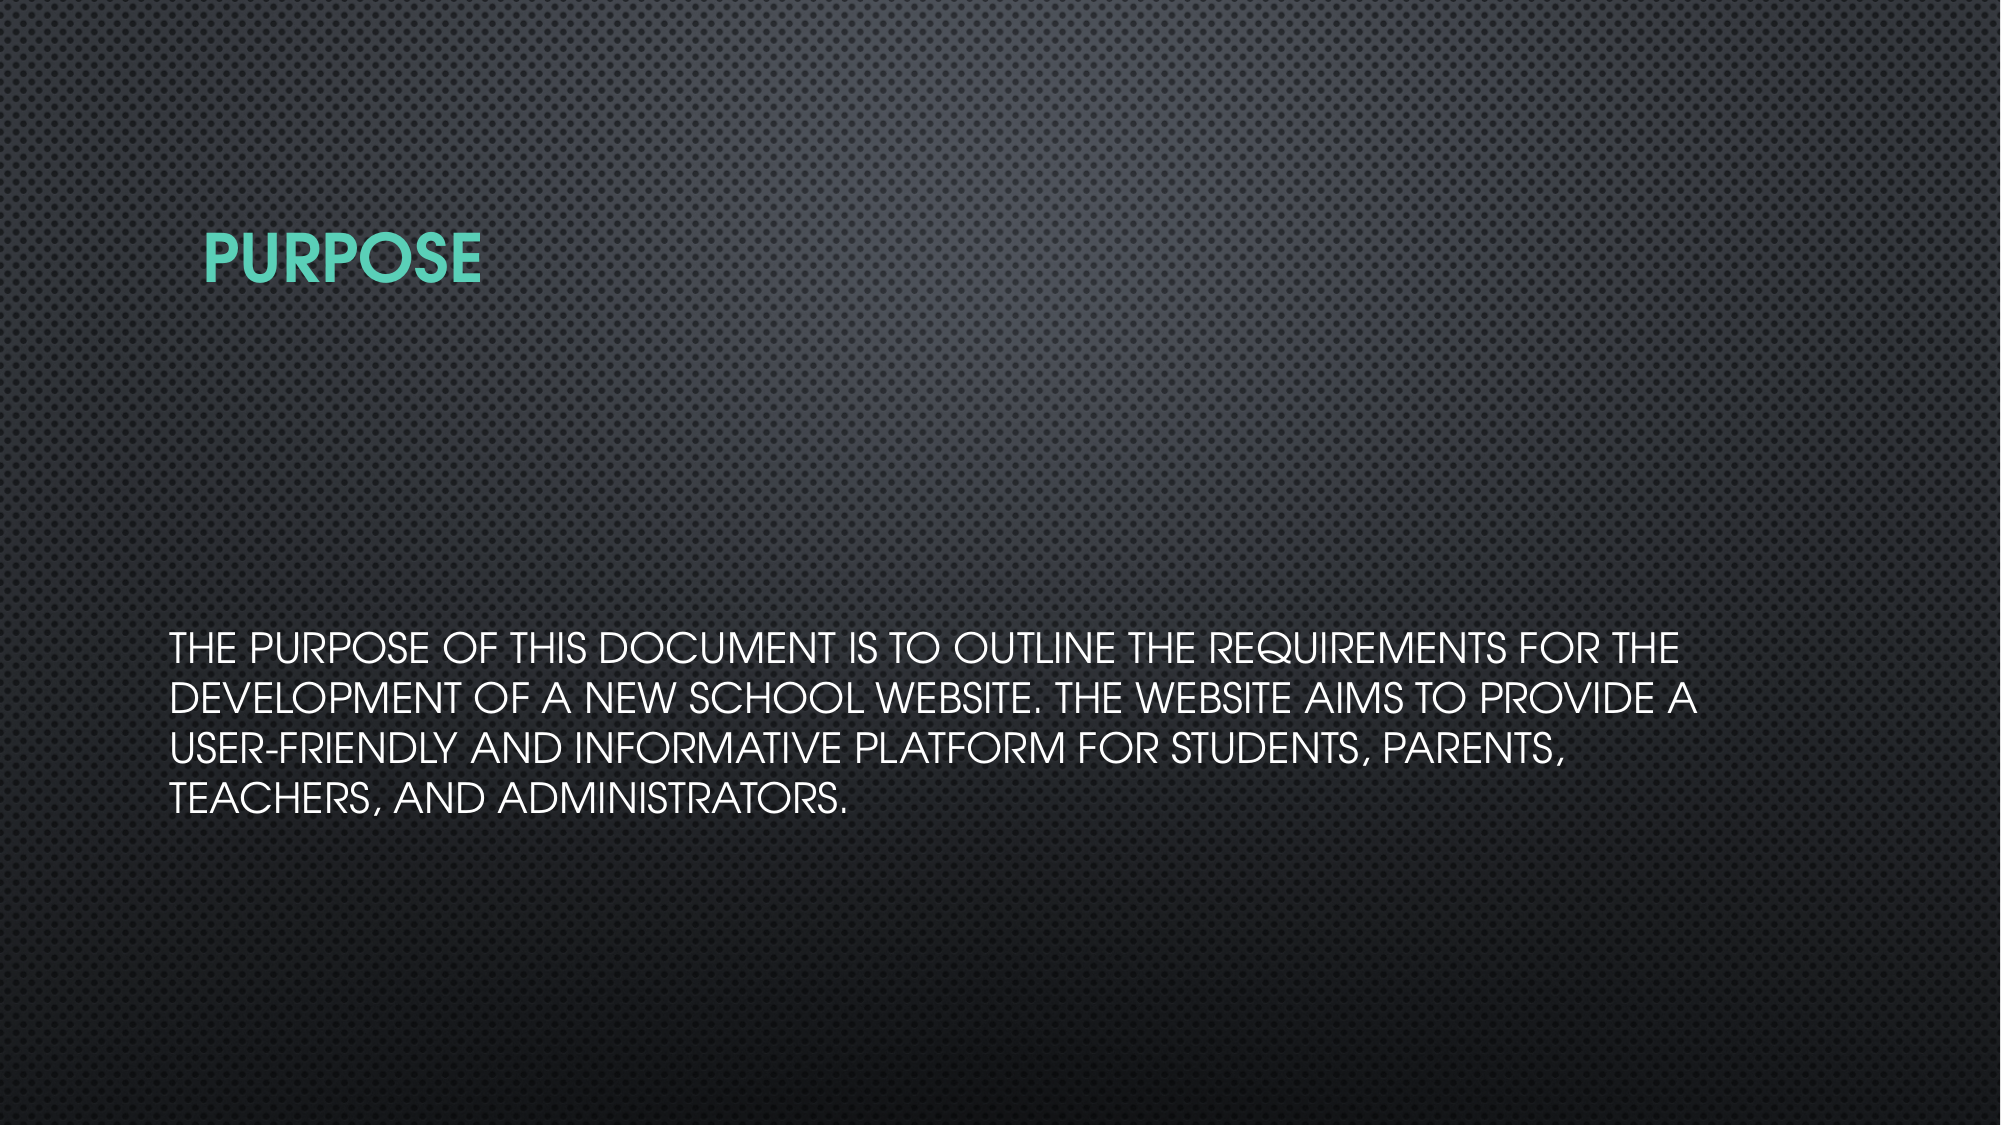

# Purpose
The purpose of this document is to outline the requirements for the development of a new school website. The website aims to provide a user-friendly and informative platform for students, parents, teachers, and administrators.